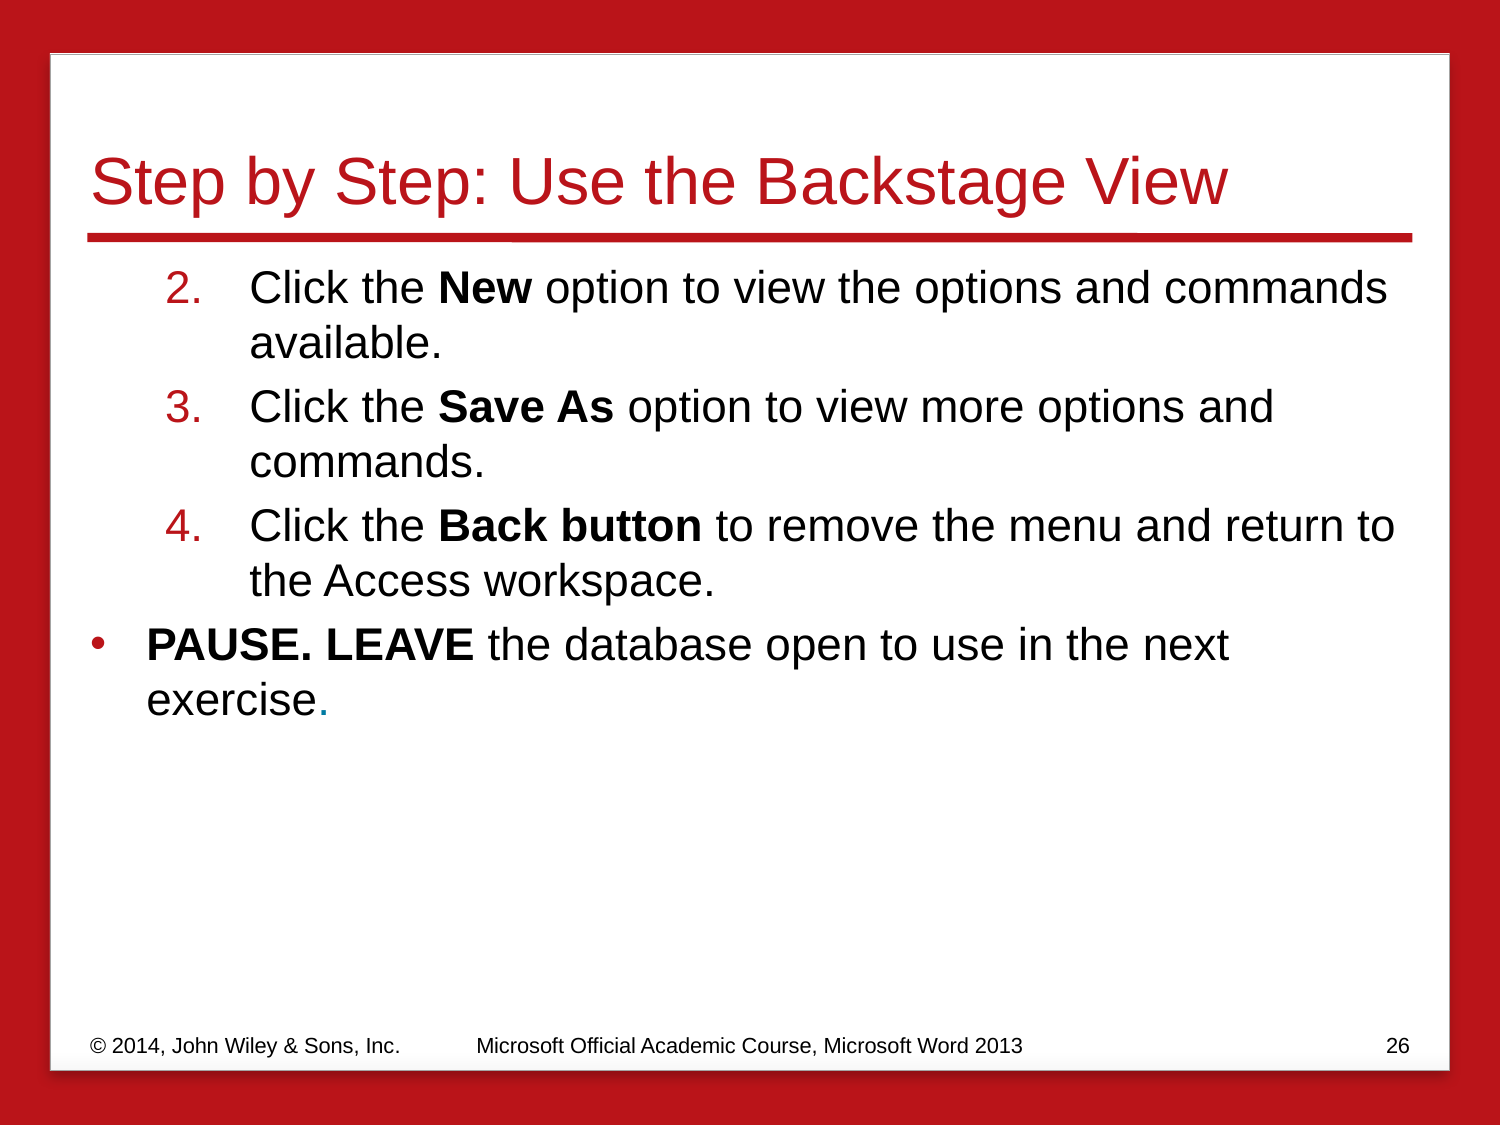

# Step by Step: Use the Backstage View
Click the New option to view the options and commands available.
Click the Save As option to view more options and commands.
Click the Back button to remove the menu and return to the Access workspace.
PAUSE. LEAVE the database open to use in the next exercise.
© 2014, John Wiley & Sons, Inc.
Microsoft Official Academic Course, Microsoft Word 2013
26